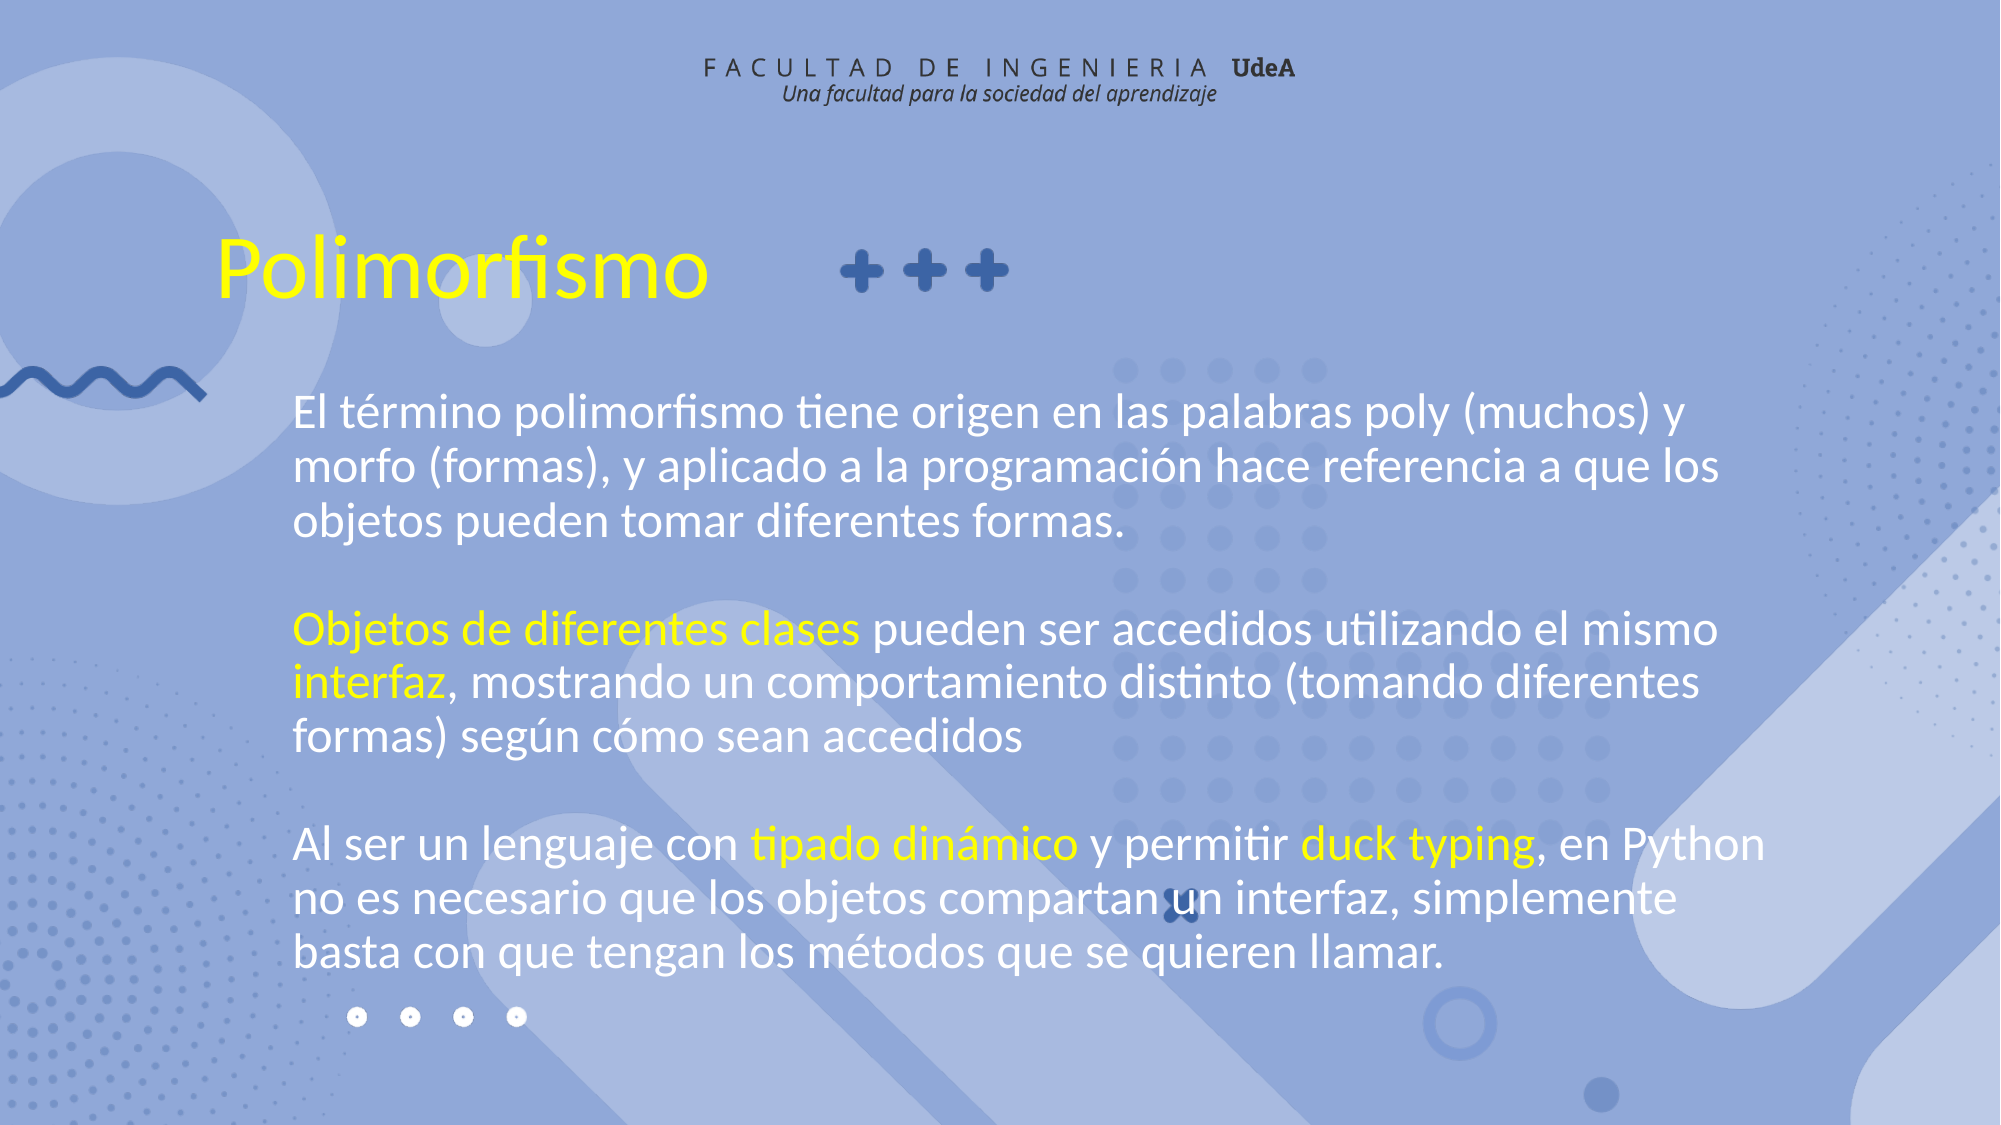

Polimorfismo
# El término polimorfismo tiene origen en las palabras poly (muchos) y morfo (formas), y aplicado a la programación hace referencia a que los objetos pueden tomar diferentes formas. Objetos de diferentes clases pueden ser accedidos utilizando el mismo interfaz, mostrando un comportamiento distinto (tomando diferentes formas) según cómo sean accedidos Al ser un lenguaje con tipado dinámico y permitir duck typing, en Python no es necesario que los objetos compartan un interfaz, simplemente basta con que tengan los métodos que se quieren llamar.